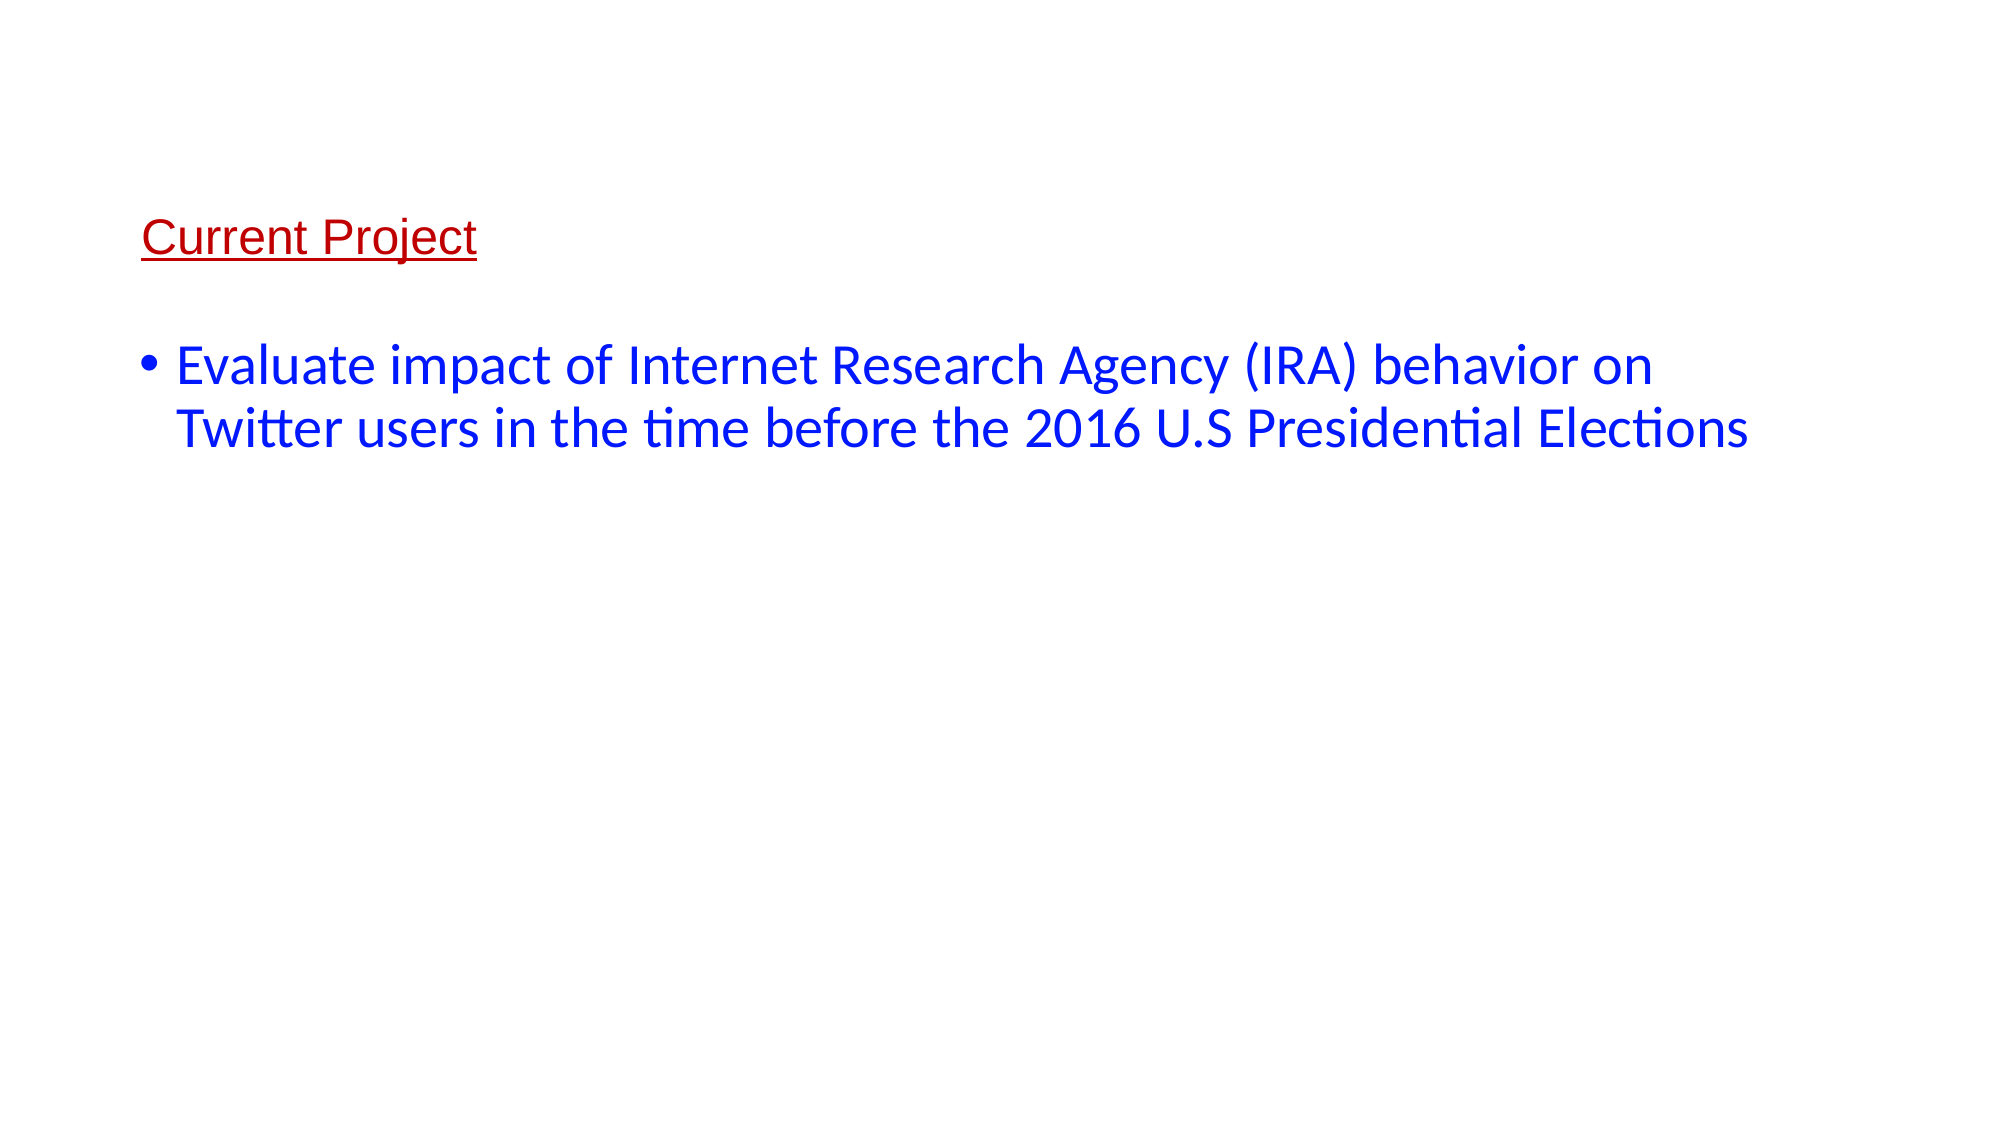

Current Project
Evaluate impact of Internet Research Agency (IRA) behavior on Twitter users in the time before the 2016 U.S Presidential Elections